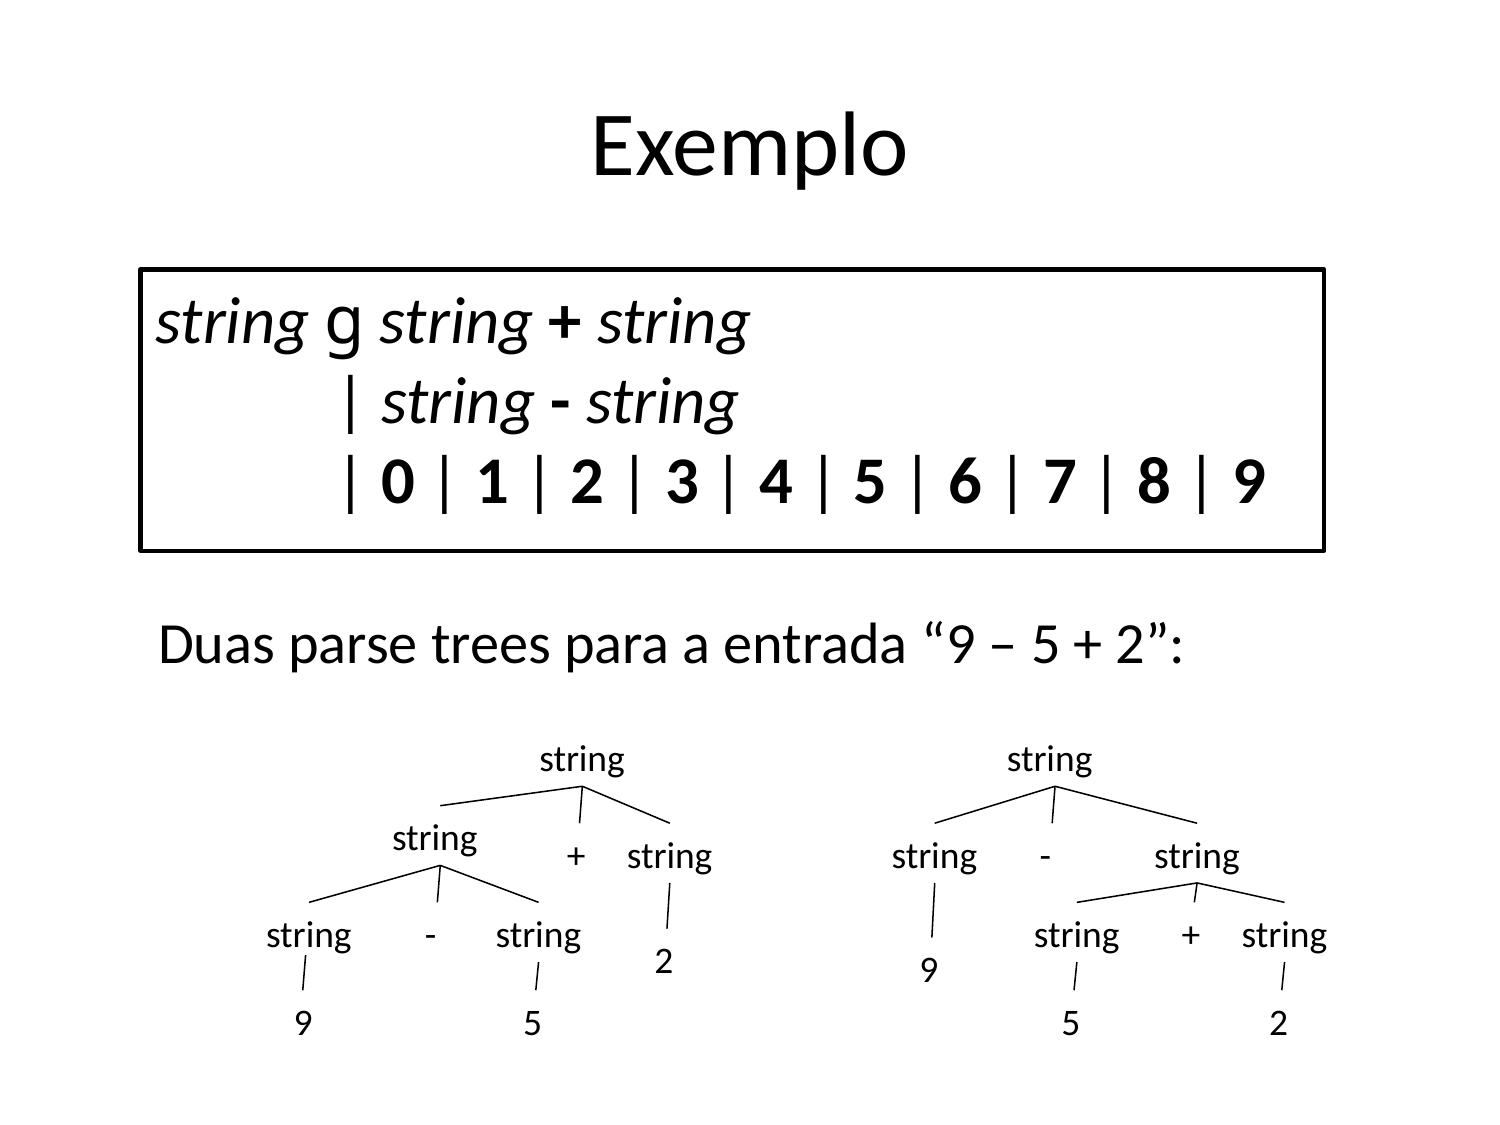

# Exemplo
string g string + string
            | string - string
            | 0 | 1 | 2 | 3 | 4 | 5 | 6 | 7 | 8 | 9

Duas parse trees para a entrada “9 – 5 + 2”:
string
string
string
+
string
string
-
string
string
-
string
string
+
string
2
9
9
5
5
2